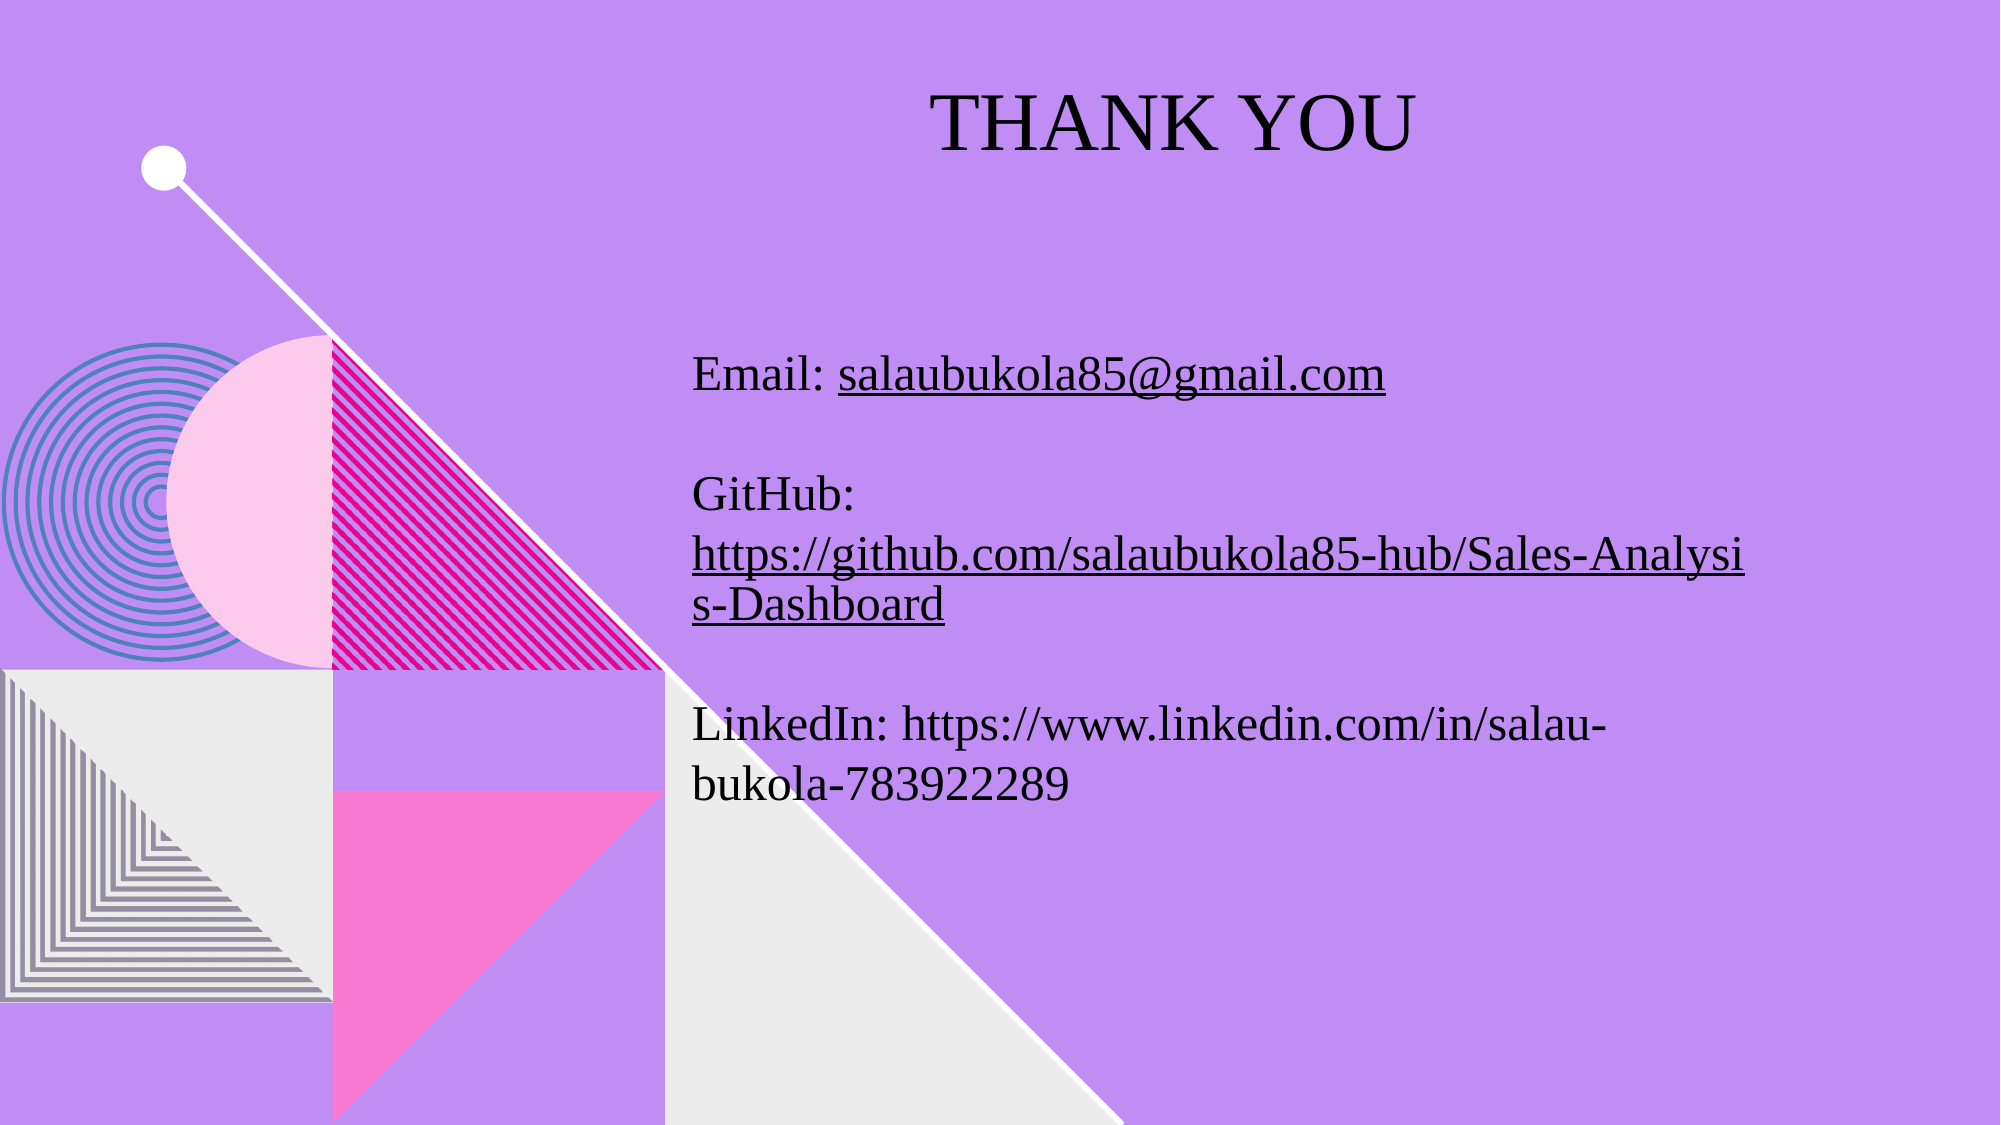

THANK YOU
# THANK YOU
Email: salaubukola85@gmail.com

GitHub: https://github.com/salaubukola85-hub/Sales-Analysis-Dashboard

LinkedIn: https://www.linkedin.com/in/salau-bukola-783922289

Brita Tamm​
502-555-0152​
brita@firstupconsultants.com​
www.firstupconsultants.com